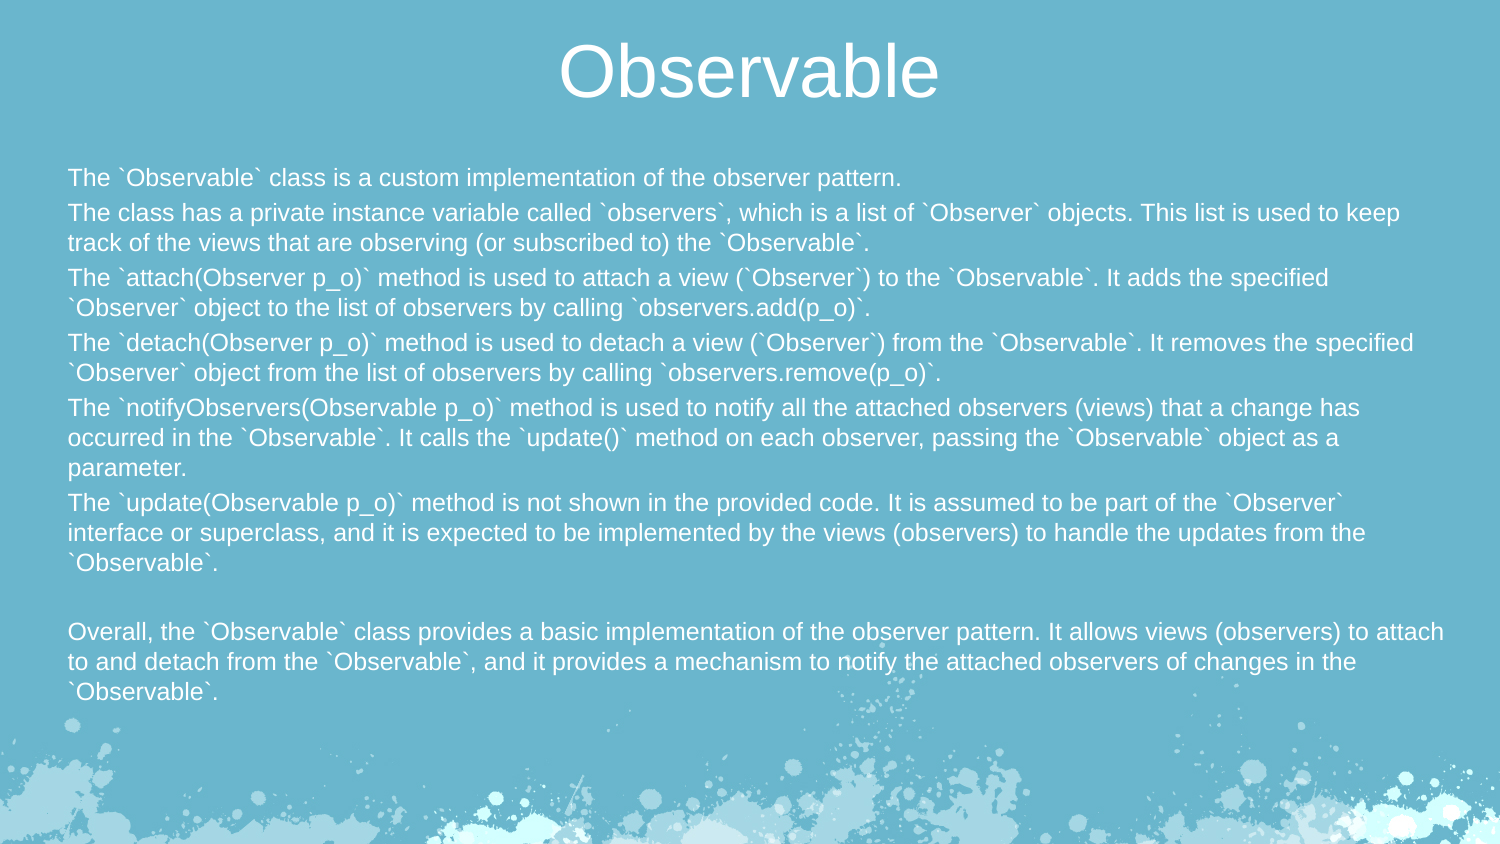

Observable
The `Observable` class is a custom implementation of the observer pattern.
The class has a private instance variable called `observers`, which is a list of `Observer` objects. This list is used to keep
track of the views that are observing (or subscribed to) the `Observable`.
The `attach(Observer p_o)` method is used to attach a view (`Observer`) to the `Observable`. It adds the specified
`Observer` object to the list of observers by calling `observers.add(p_o)`.
The `detach(Observer p_o)` method is used to detach a view (`Observer`) from the `Observable`. It removes the specified
`Observer` object from the list of observers by calling `observers.remove(p_o)`.
The `notifyObservers(Observable p_o)` method is used to notify all the attached observers (views) that a change has
occurred in the `Observable`. It calls the `update()` method on each observer, passing the `Observable` object as a
parameter.
The `update(Observable p_o)` method is not shown in the provided code. It is assumed to be part of the `Observer` interface or superclass, and it is expected to be implemented by the views (observers) to handle the updates from the `Observable`.

Overall, the `Observable` class provides a basic implementation of the observer pattern. It allows views (observers) to attach to and detach from the `Observable`, and it provides a mechanism to notify the attached observers of changes in the `Observable`.